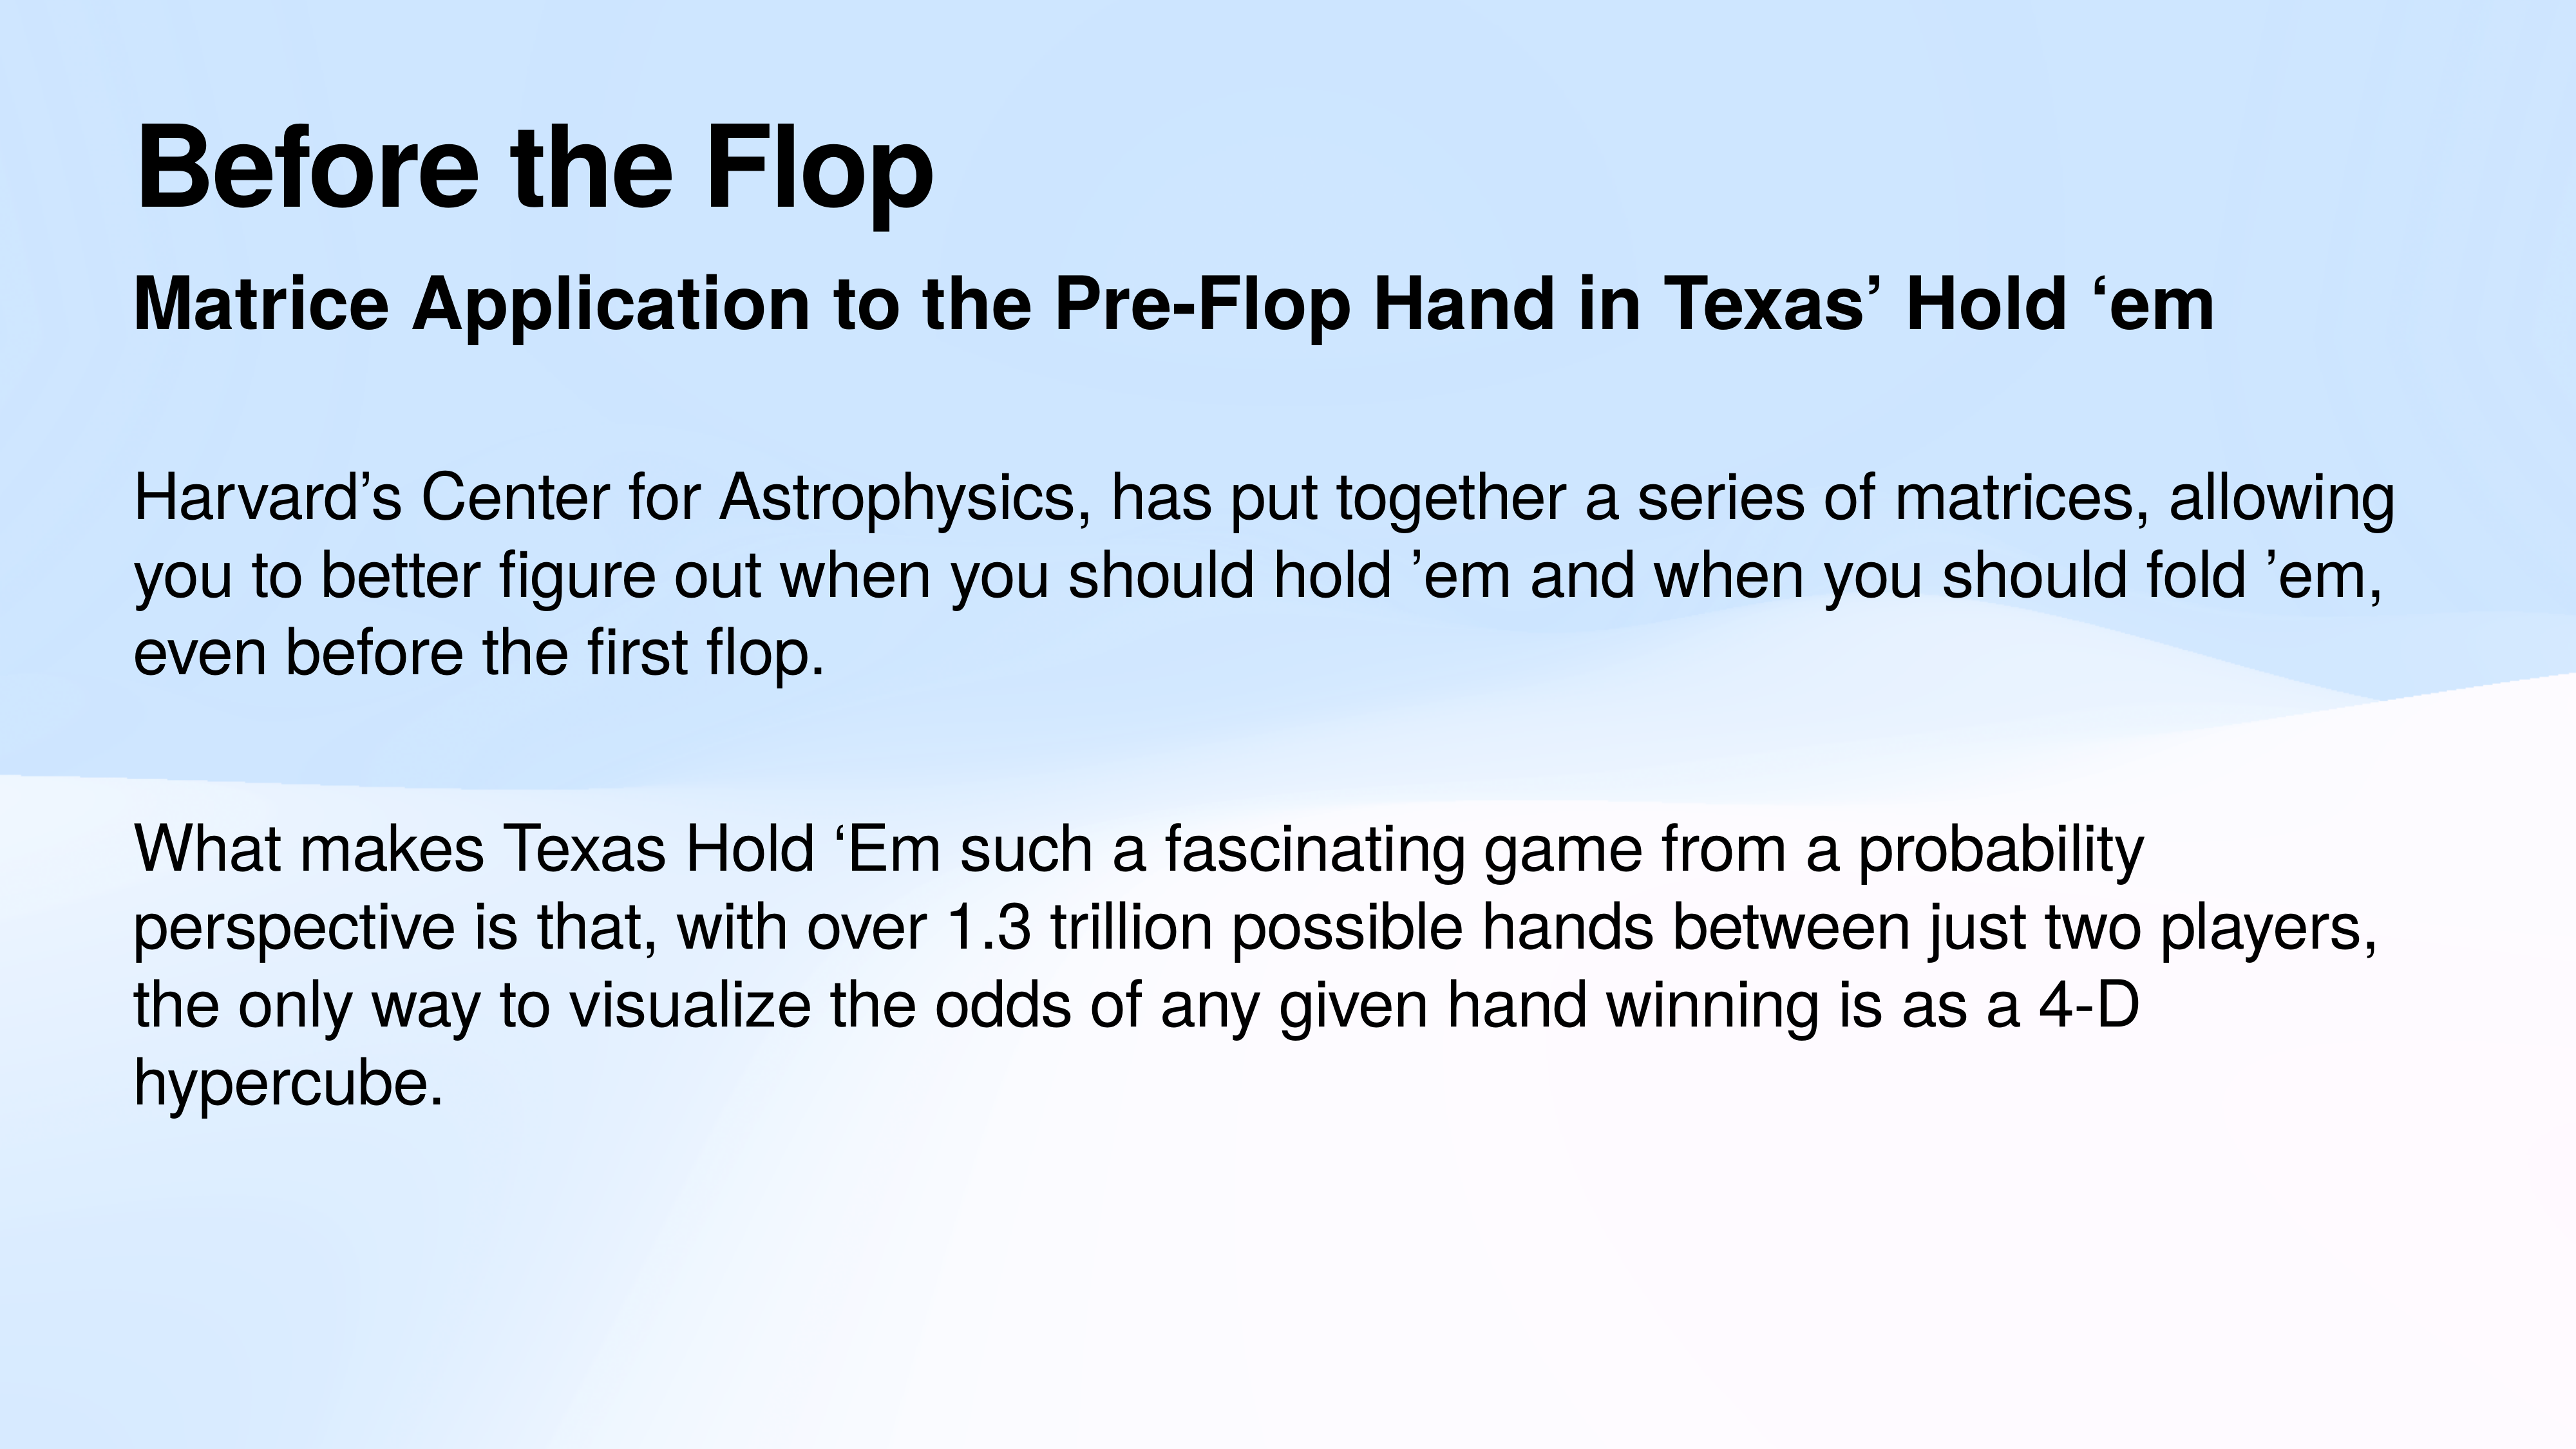

# Before the Flop
Matrice Application to the Pre-Flop Hand in Texas’ Hold ‘em
Harvard’s Center for Astrophysics, has put together a series of matrices, allowing you to better figure out when you should hold ’em and when you should fold ’em, even before the first flop.

What makes Texas Hold ‘Em such a fascinating game from a probability perspective is that, with over 1.3 trillion possible hands between just two players, the only way to visualize the odds of any given hand winning is as a 4-D hypercube.